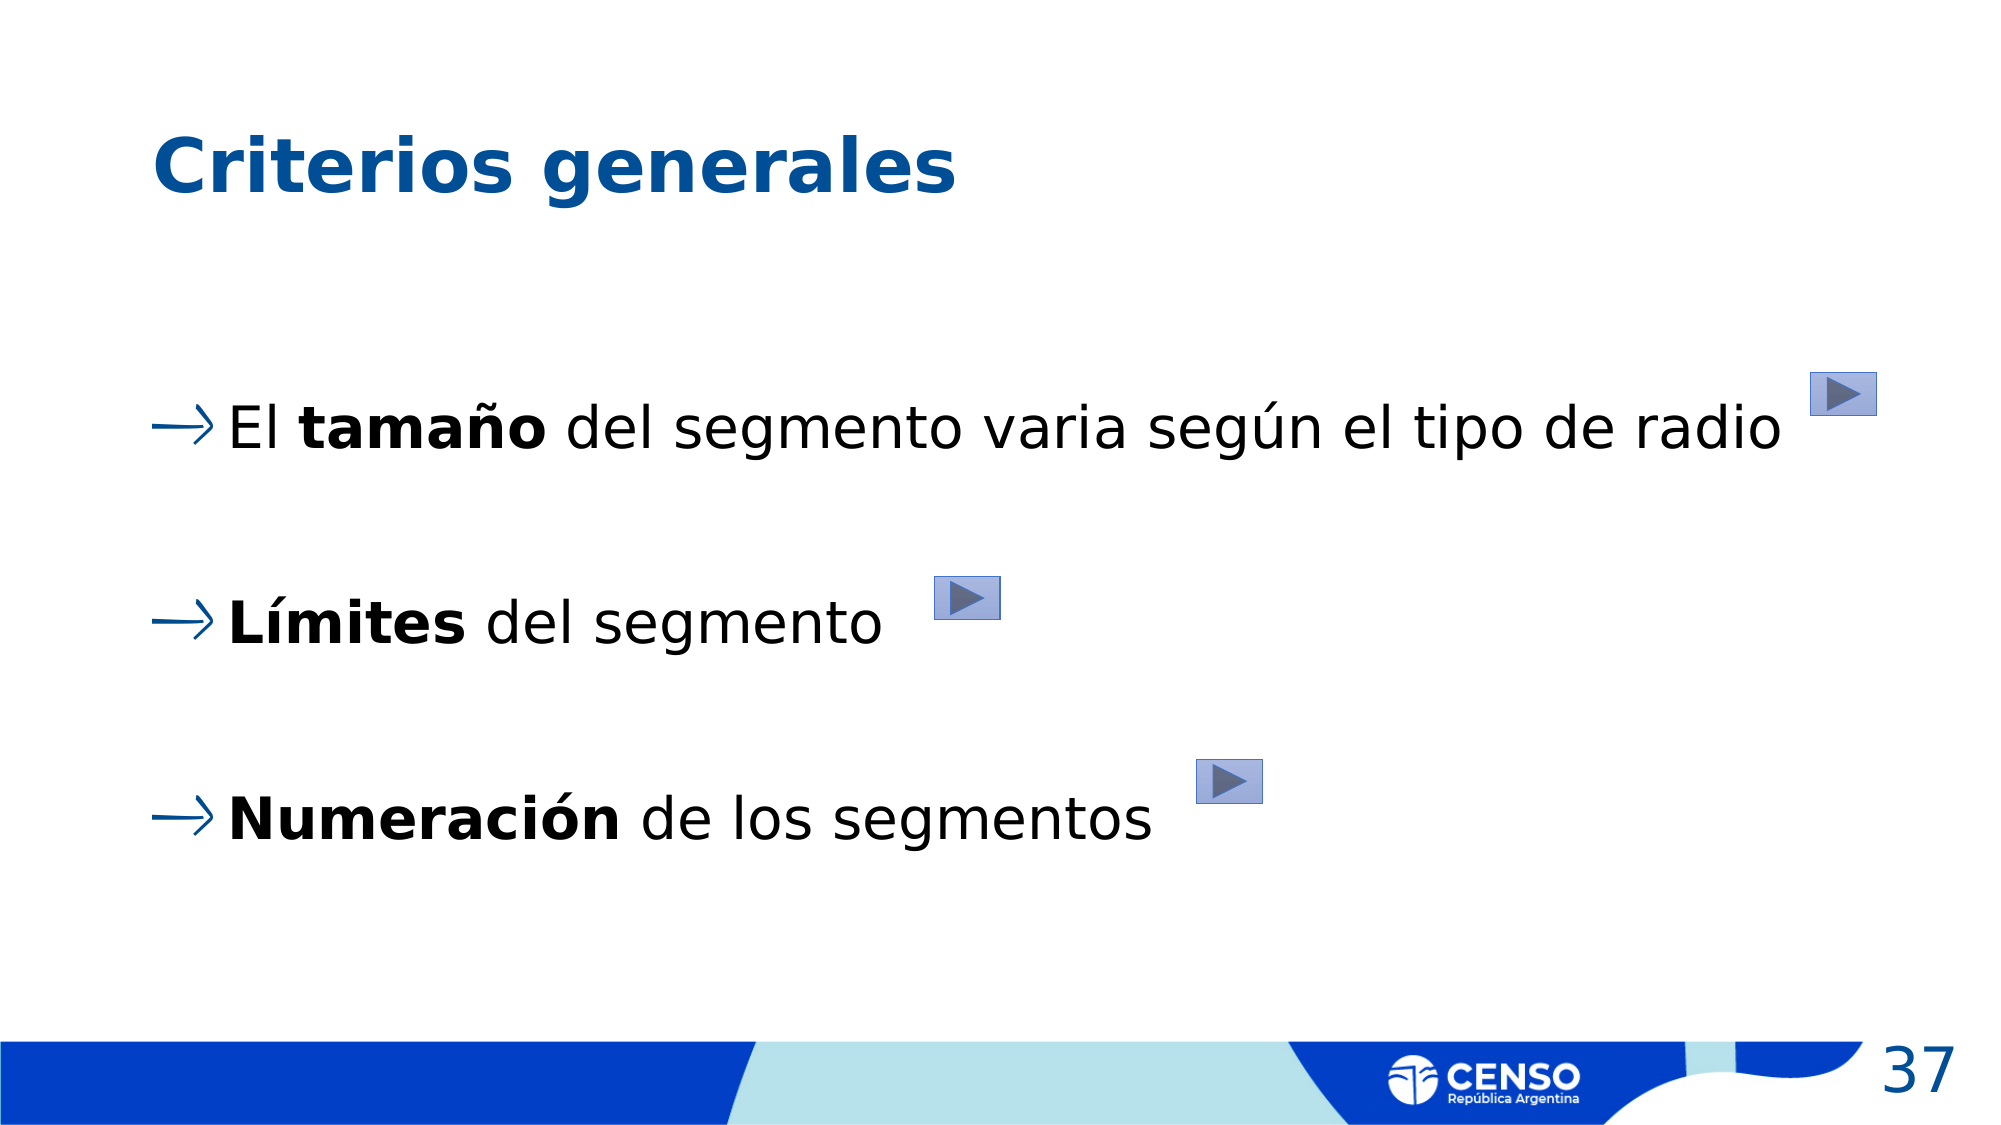

# Criterios generales
El tamaño del segmento varia según el tipo de radio
Límites del segmento
Numeración de los segmentos

37